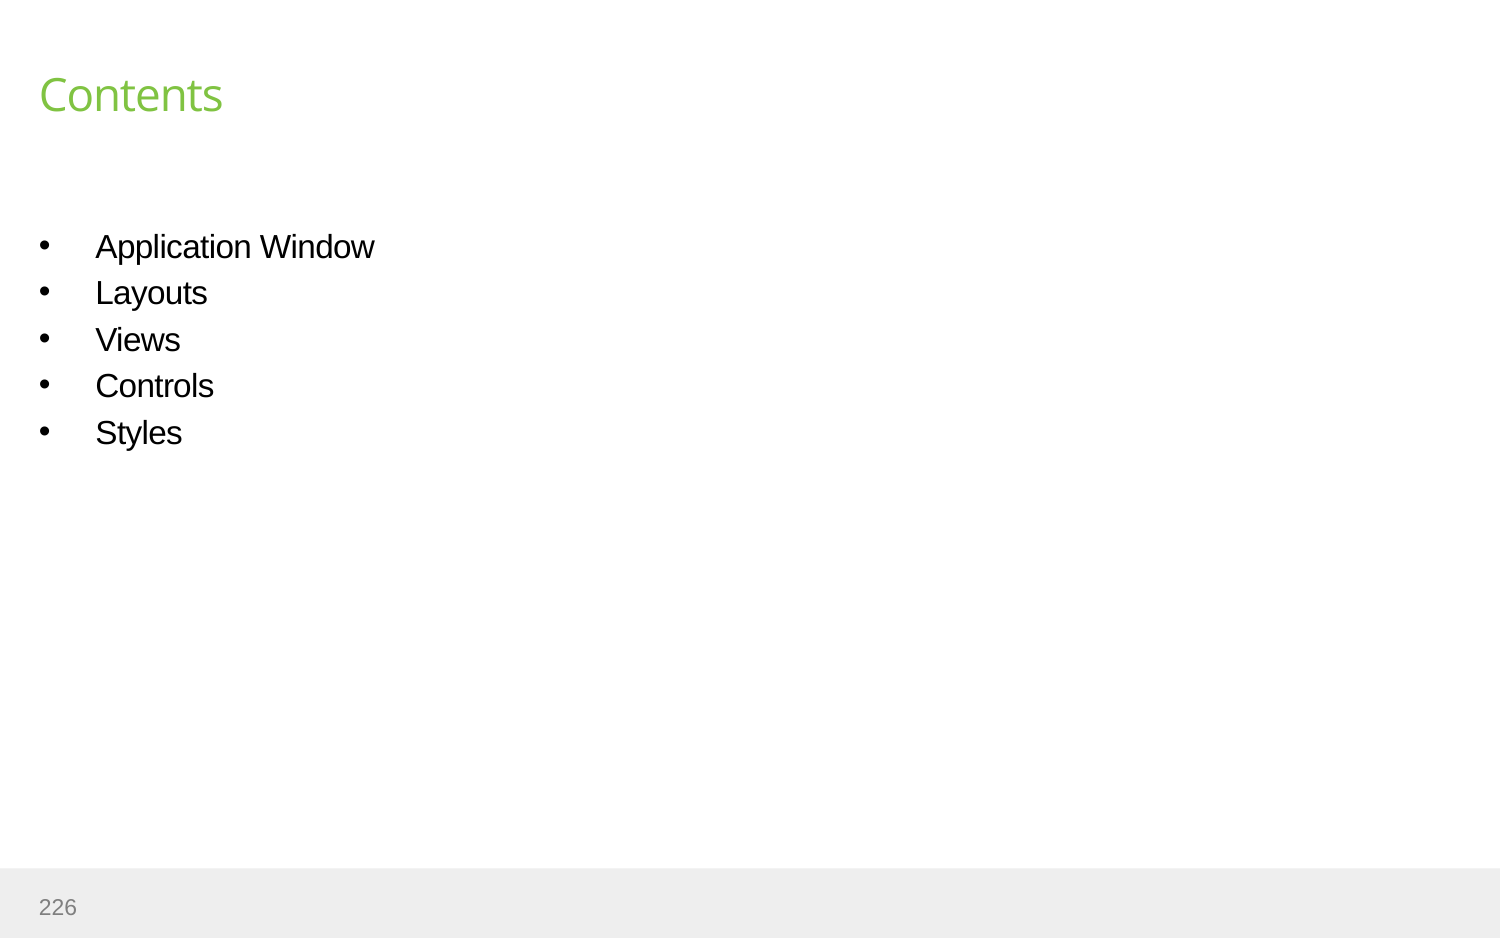

# Contents
Application Window
Layouts
Views
Controls
Styles
226